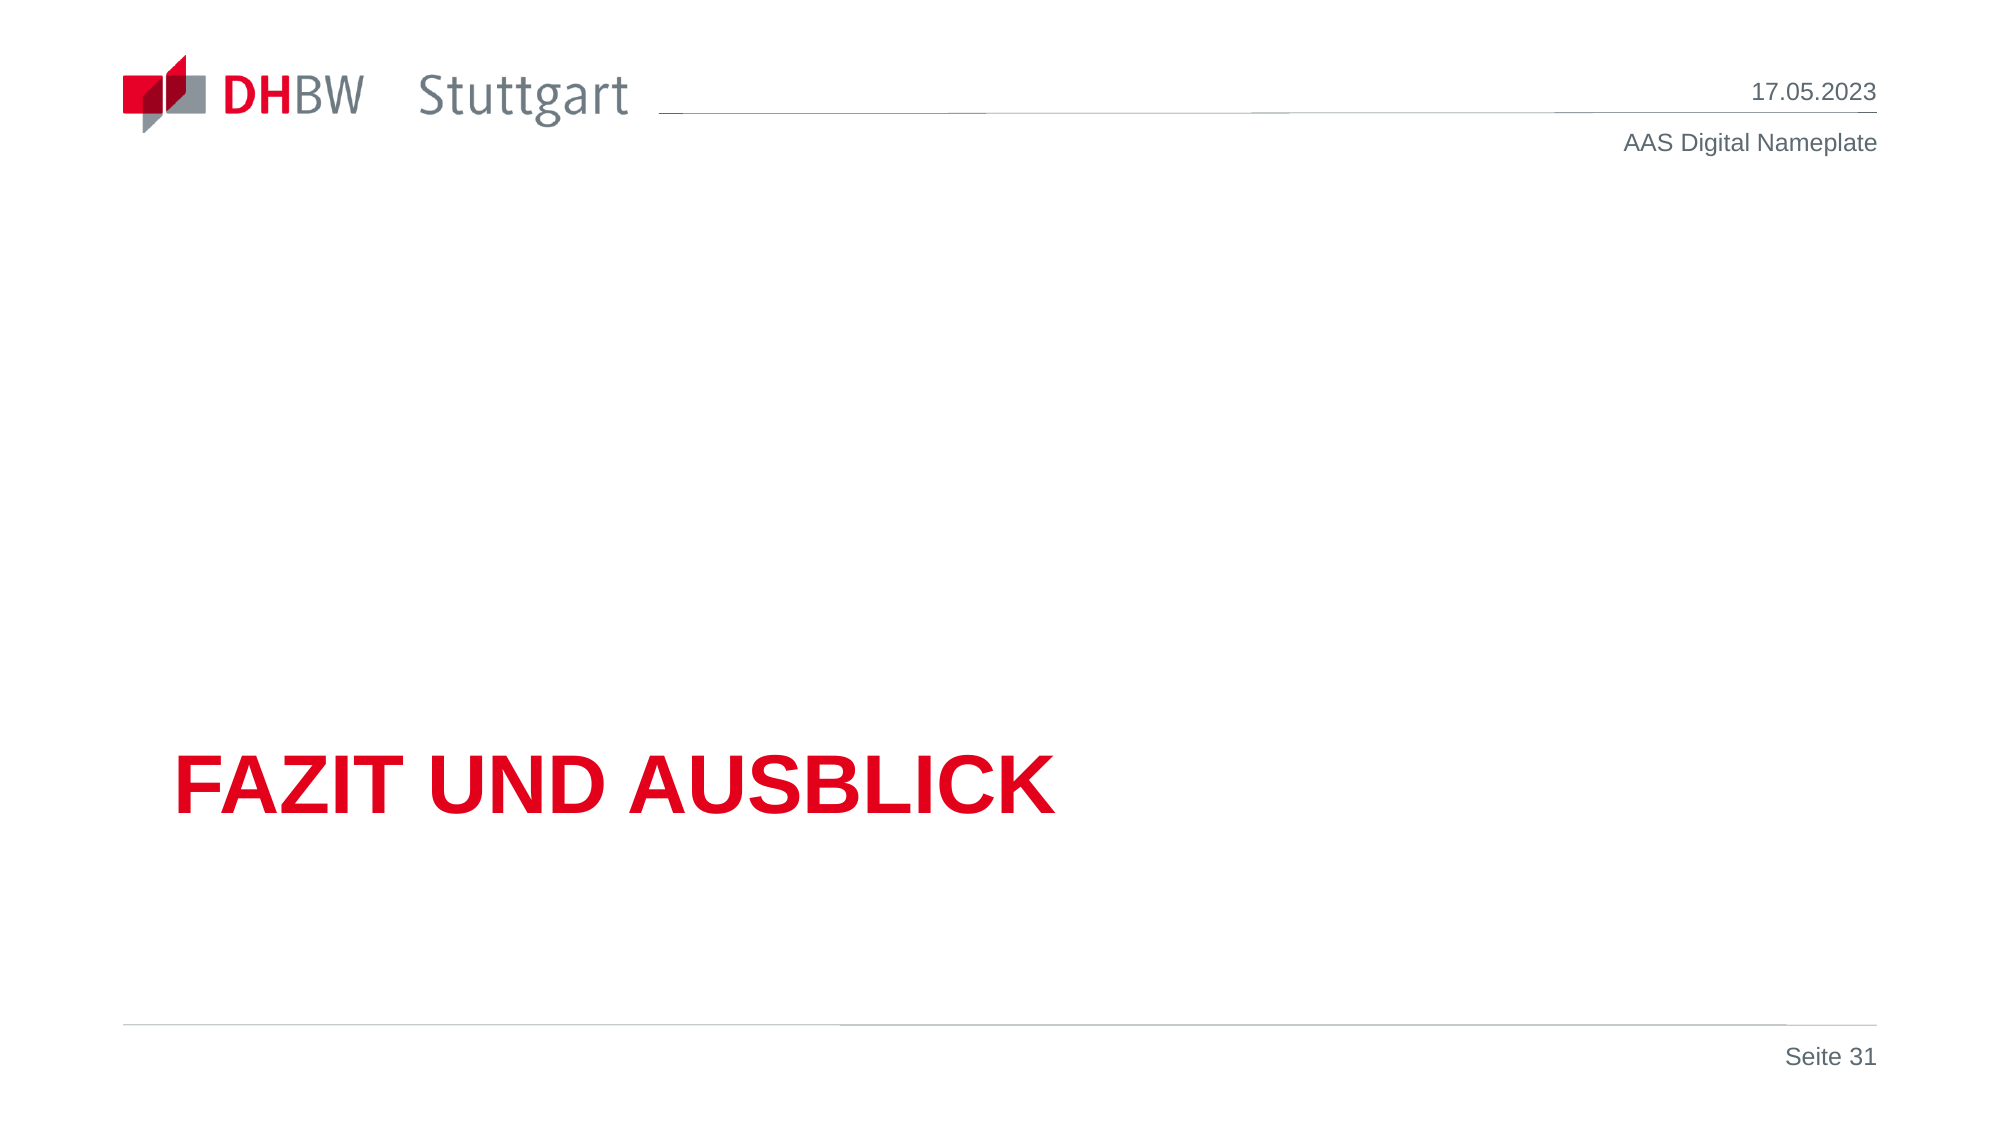

17.05.2023

# Fazit und Ausblick
Seite 31